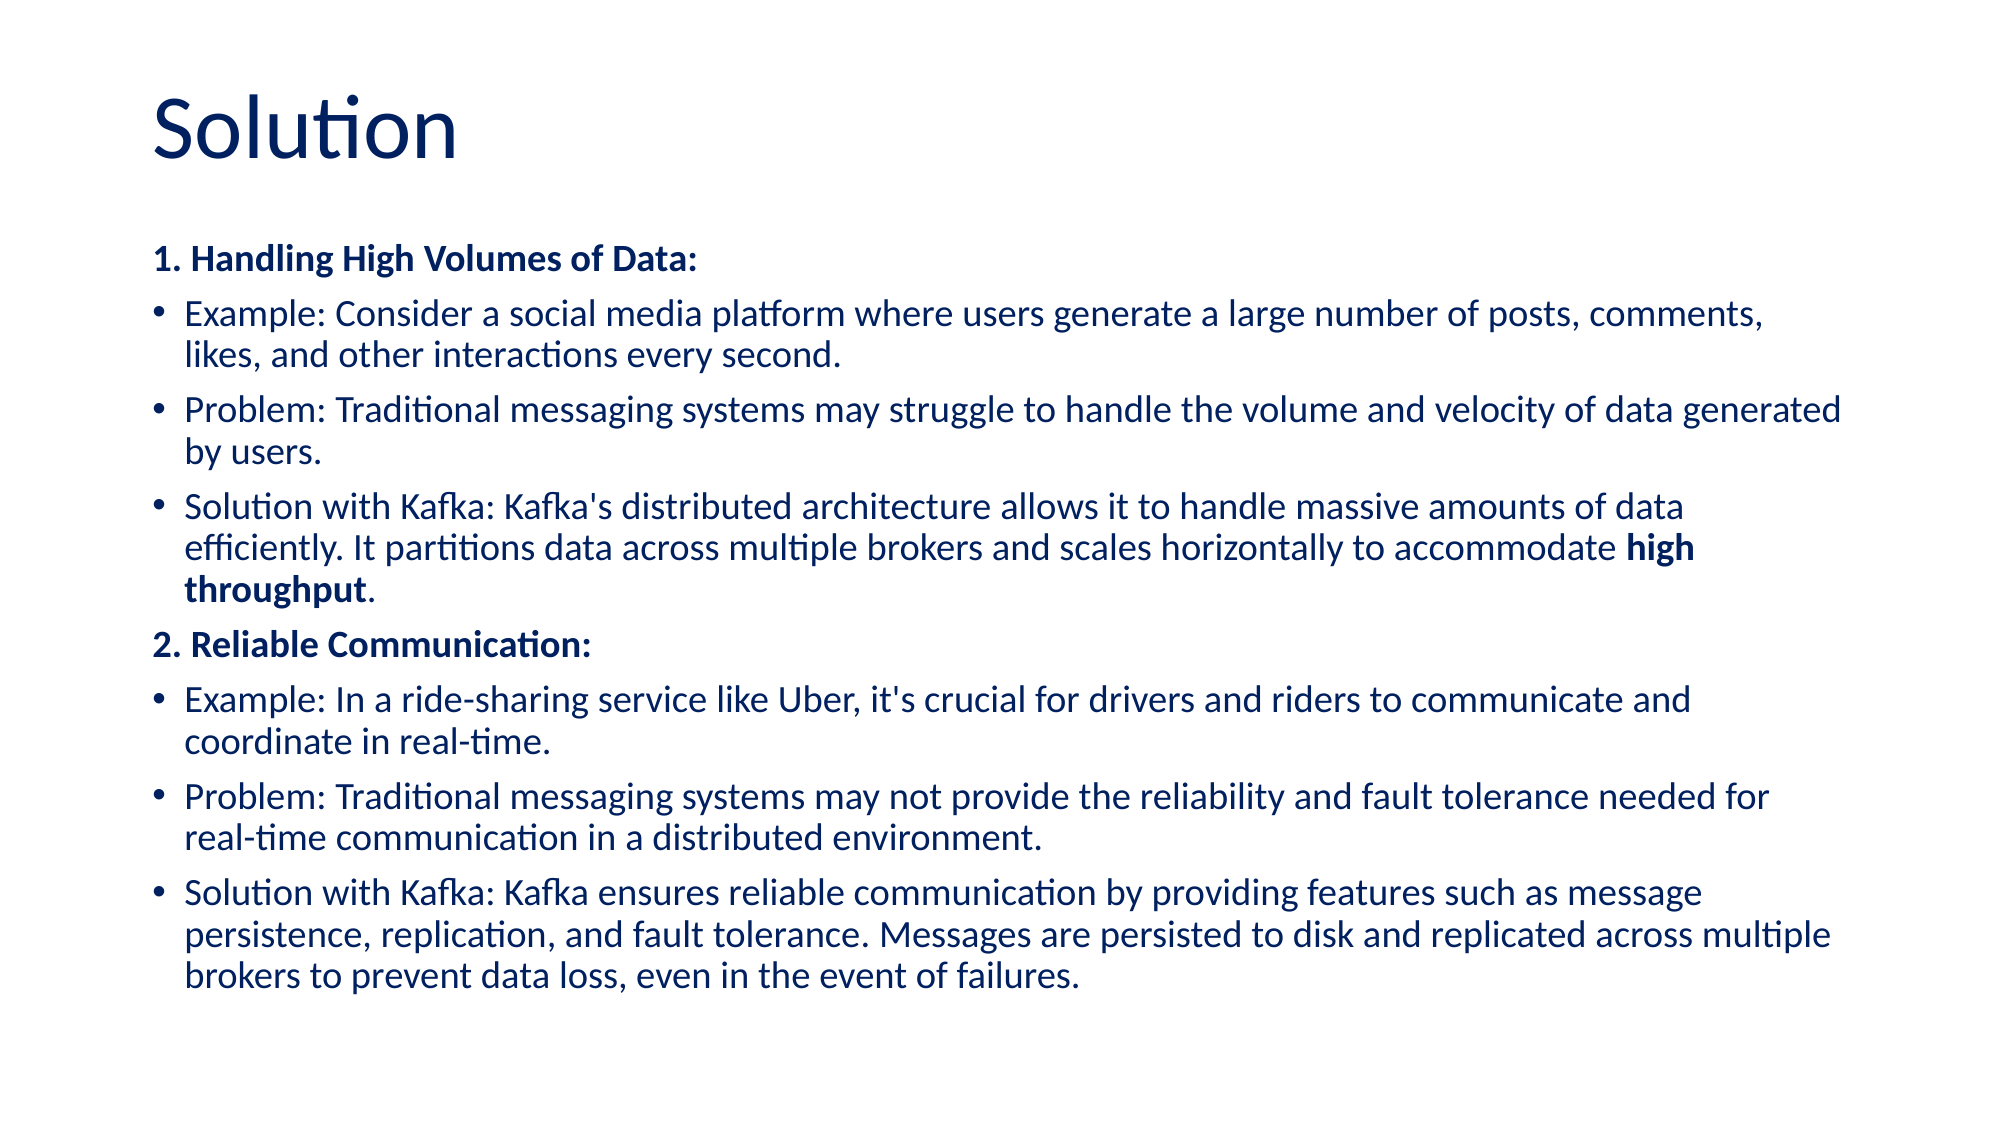

# Solution
1. Handling High Volumes of Data:
Example: Consider a social media platform where users generate a large number of posts, comments, likes, and other interactions every second.
Problem: Traditional messaging systems may struggle to handle the volume and velocity of data generated by users.
Solution with Kafka: Kafka's distributed architecture allows it to handle massive amounts of data efficiently. It partitions data across multiple brokers and scales horizontally to accommodate high throughput.
2. Reliable Communication:
Example: In a ride-sharing service like Uber, it's crucial for drivers and riders to communicate and coordinate in real-time.
Problem: Traditional messaging systems may not provide the reliability and fault tolerance needed for real-time communication in a distributed environment.
Solution with Kafka: Kafka ensures reliable communication by providing features such as message persistence, replication, and fault tolerance. Messages are persisted to disk and replicated across multiple brokers to prevent data loss, even in the event of failures.